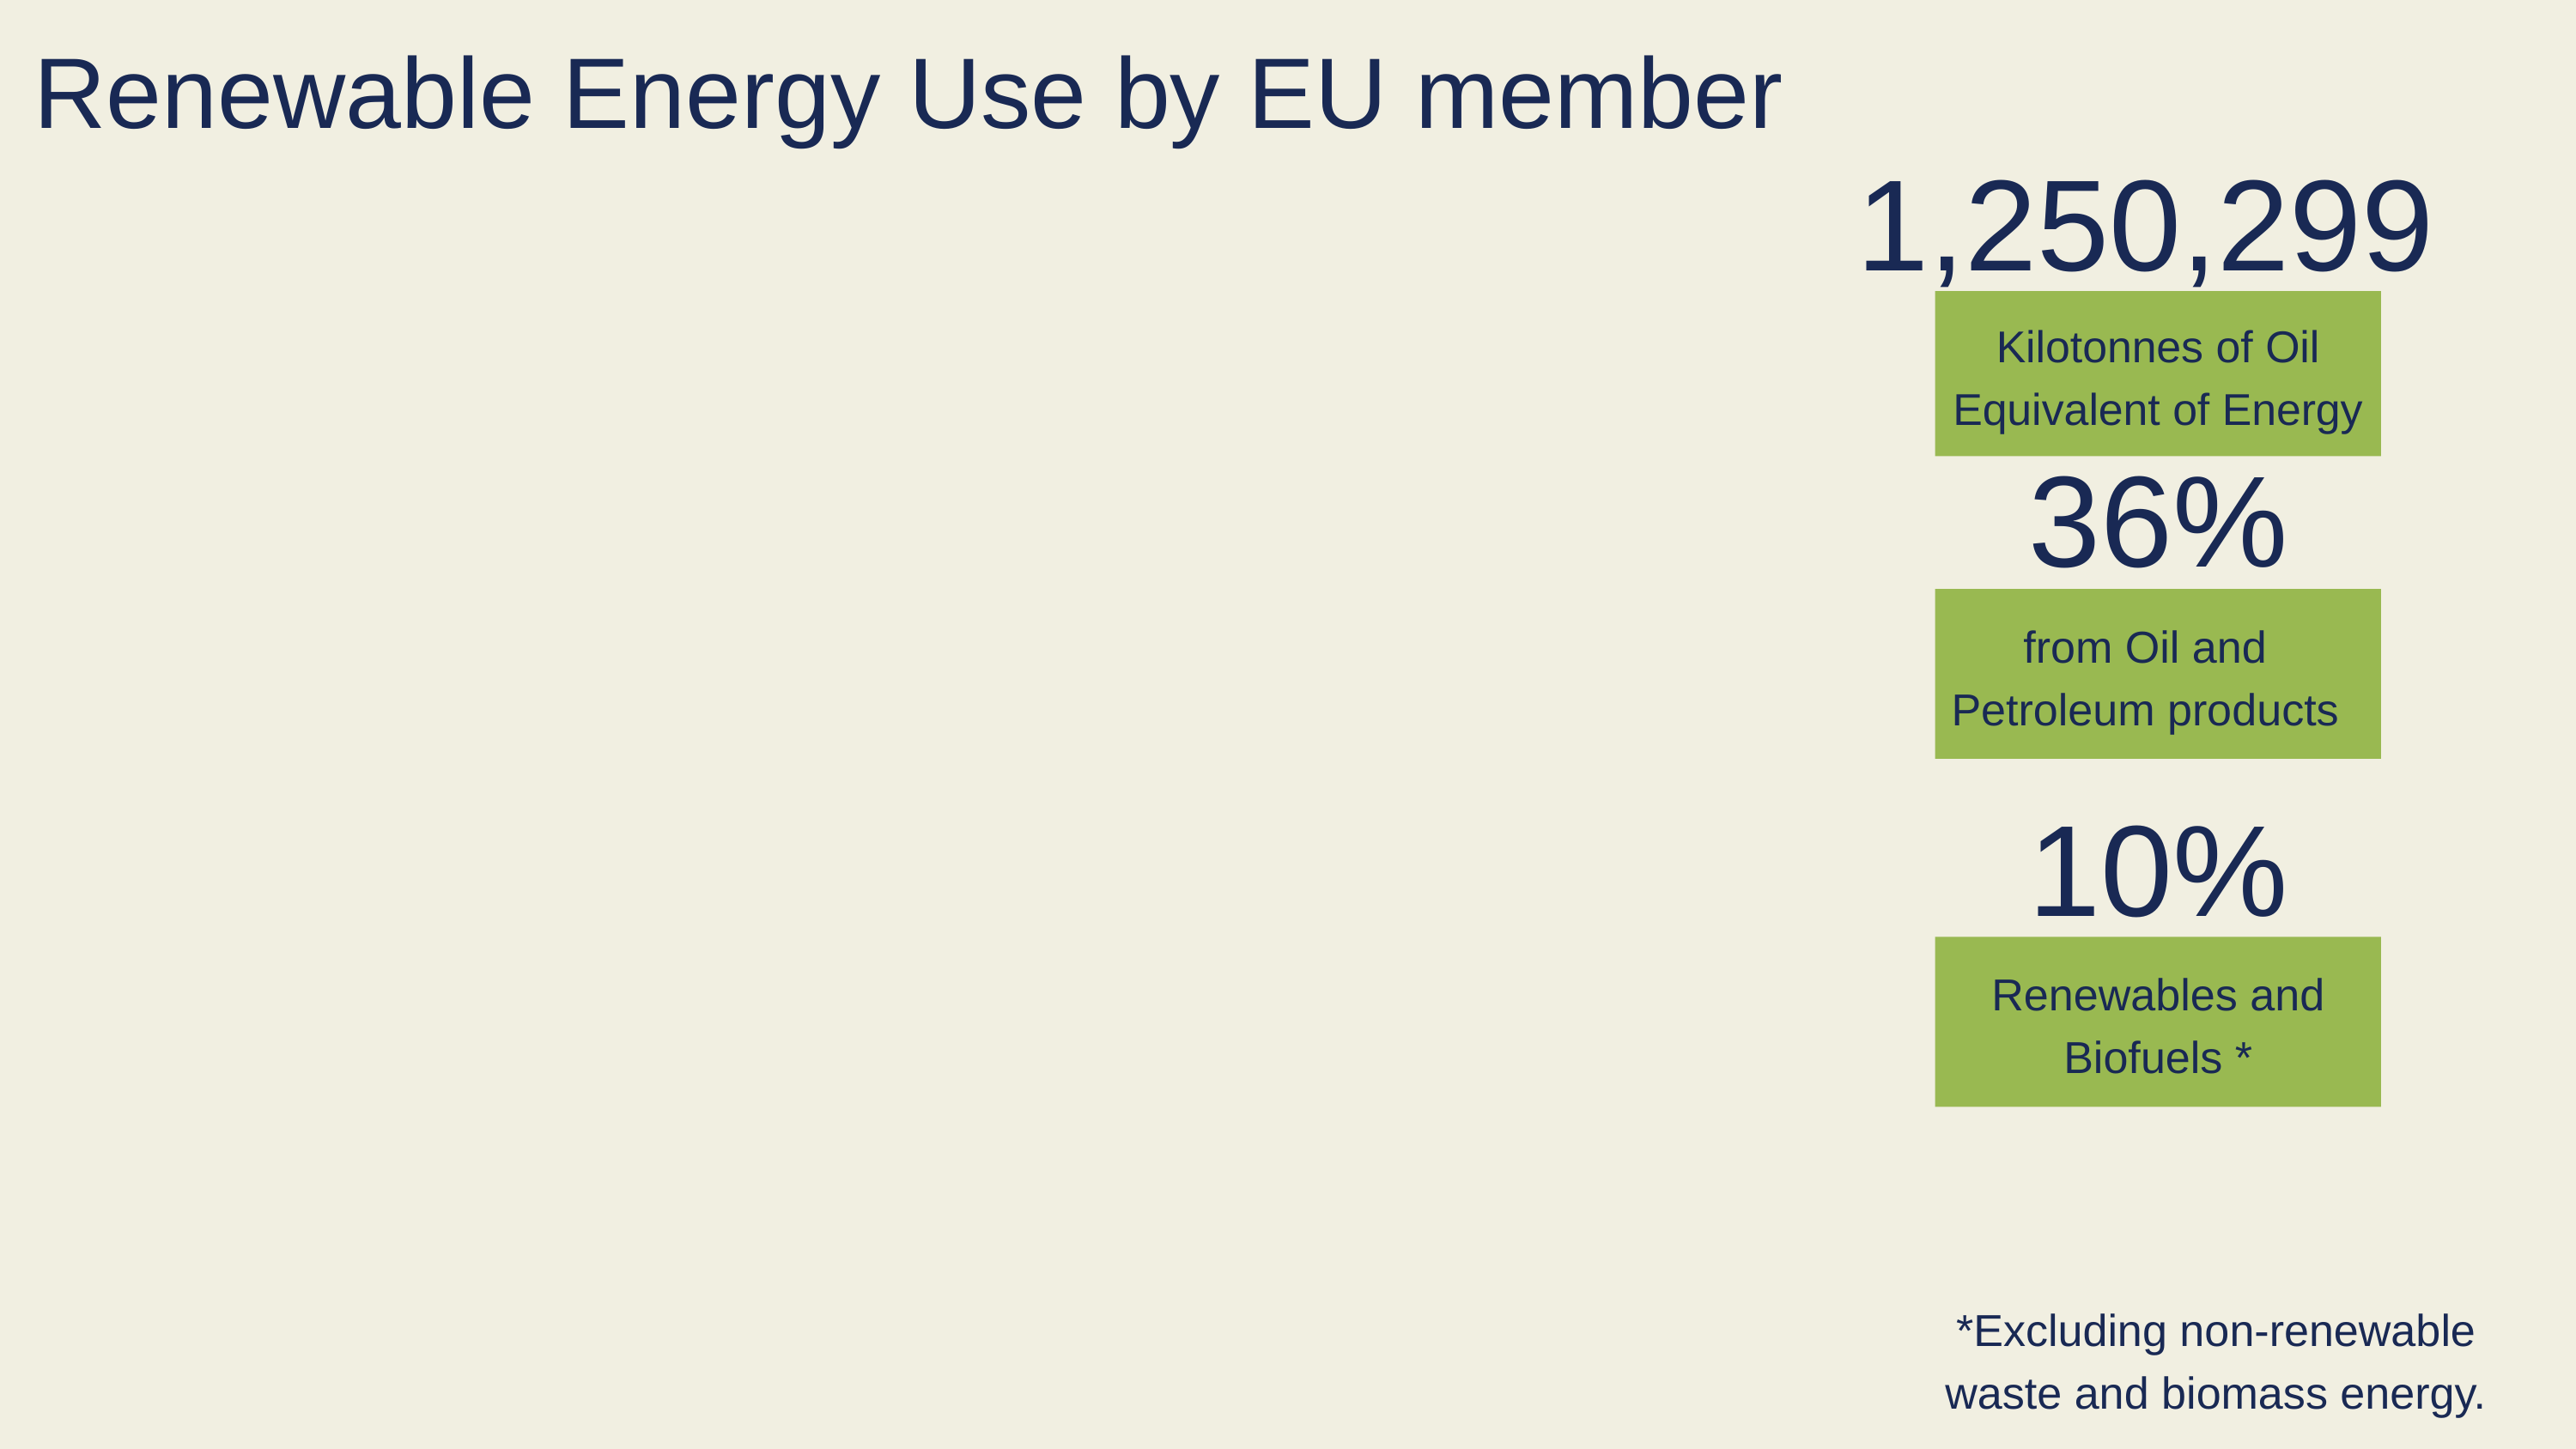

Renewable Energy Use by EU member
1,250,299

Kilotonnes of Oil Equivalent of Energy
36%

from Oil and Petroleum products
10%

Renewables and Biofuels *
*Excluding non-renewable waste and biomass energy.